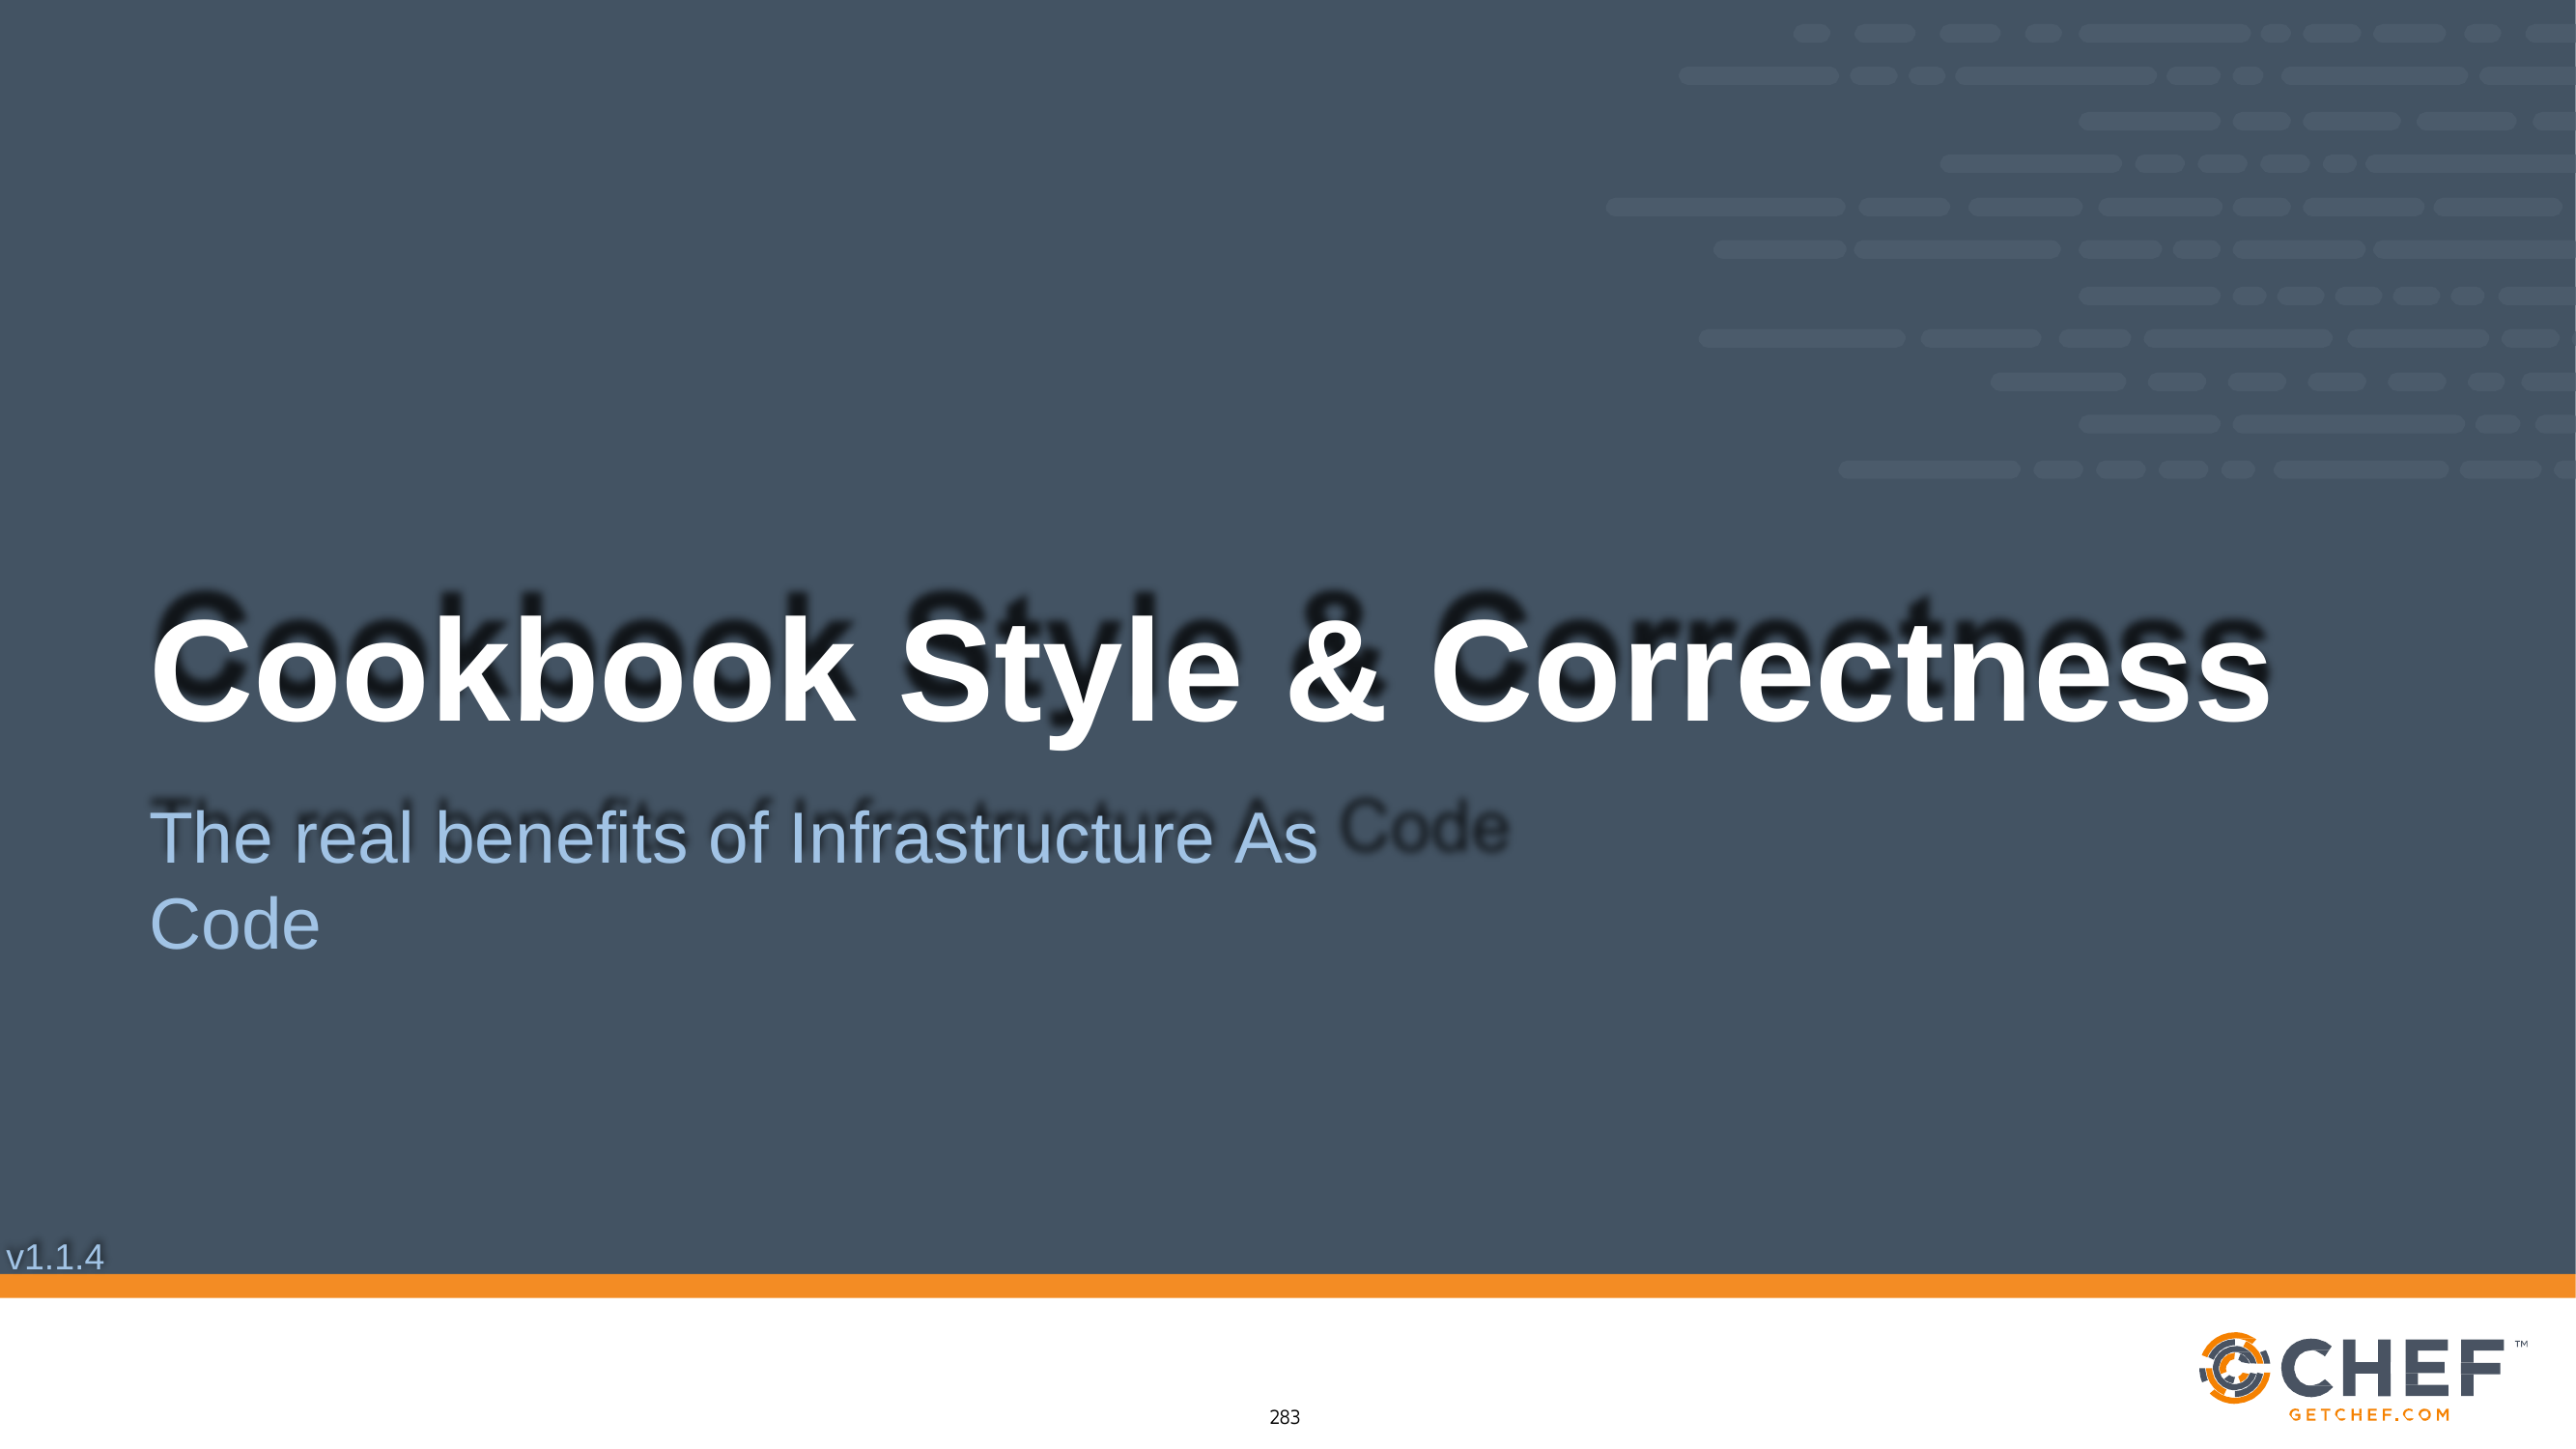

# Cookbook Style & Correctness

The real benefits of Infrastructure As Code

v1.1.4

283